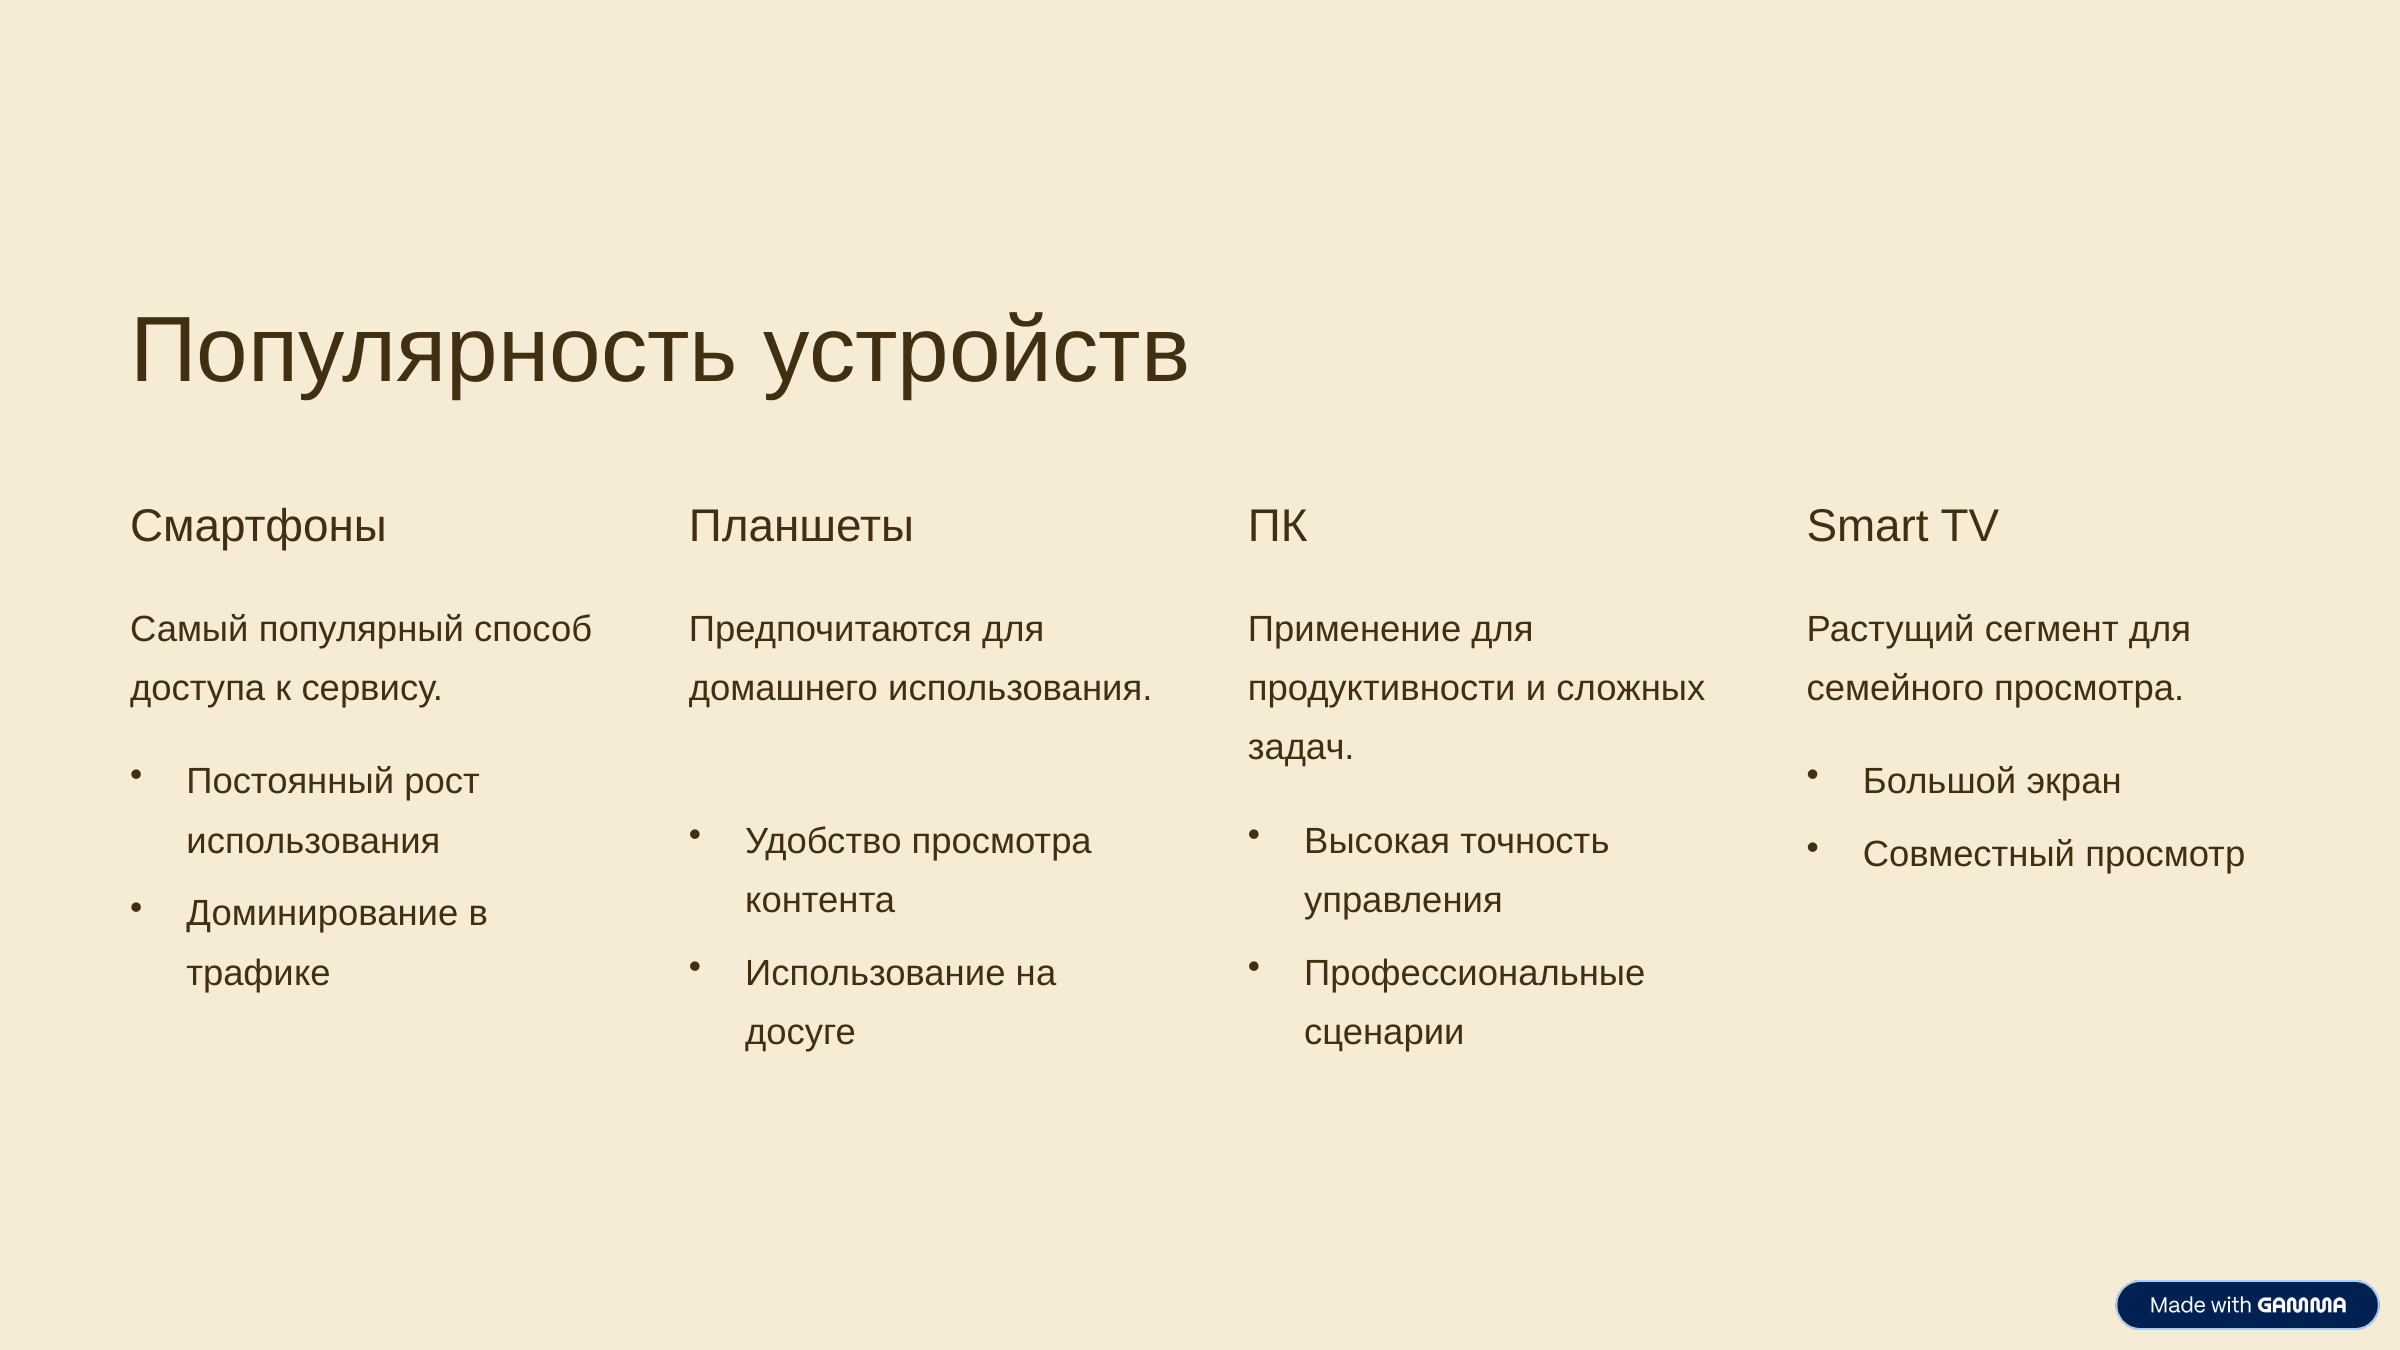

Популярность устройств
Смартфоны
Планшеты
ПК
Smart TV
Самый популярный способ доступа к сервису.
Предпочитаются для домашнего использования.
Применение для продуктивности и сложных задач.
Растущий сегмент для семейного просмотра.
Постоянный рост использования
Большой экран
Удобство просмотра контента
Высокая точность управления
Совместный просмотр
Доминирование в трафике
Использование на досуге
Профессиональные сценарии